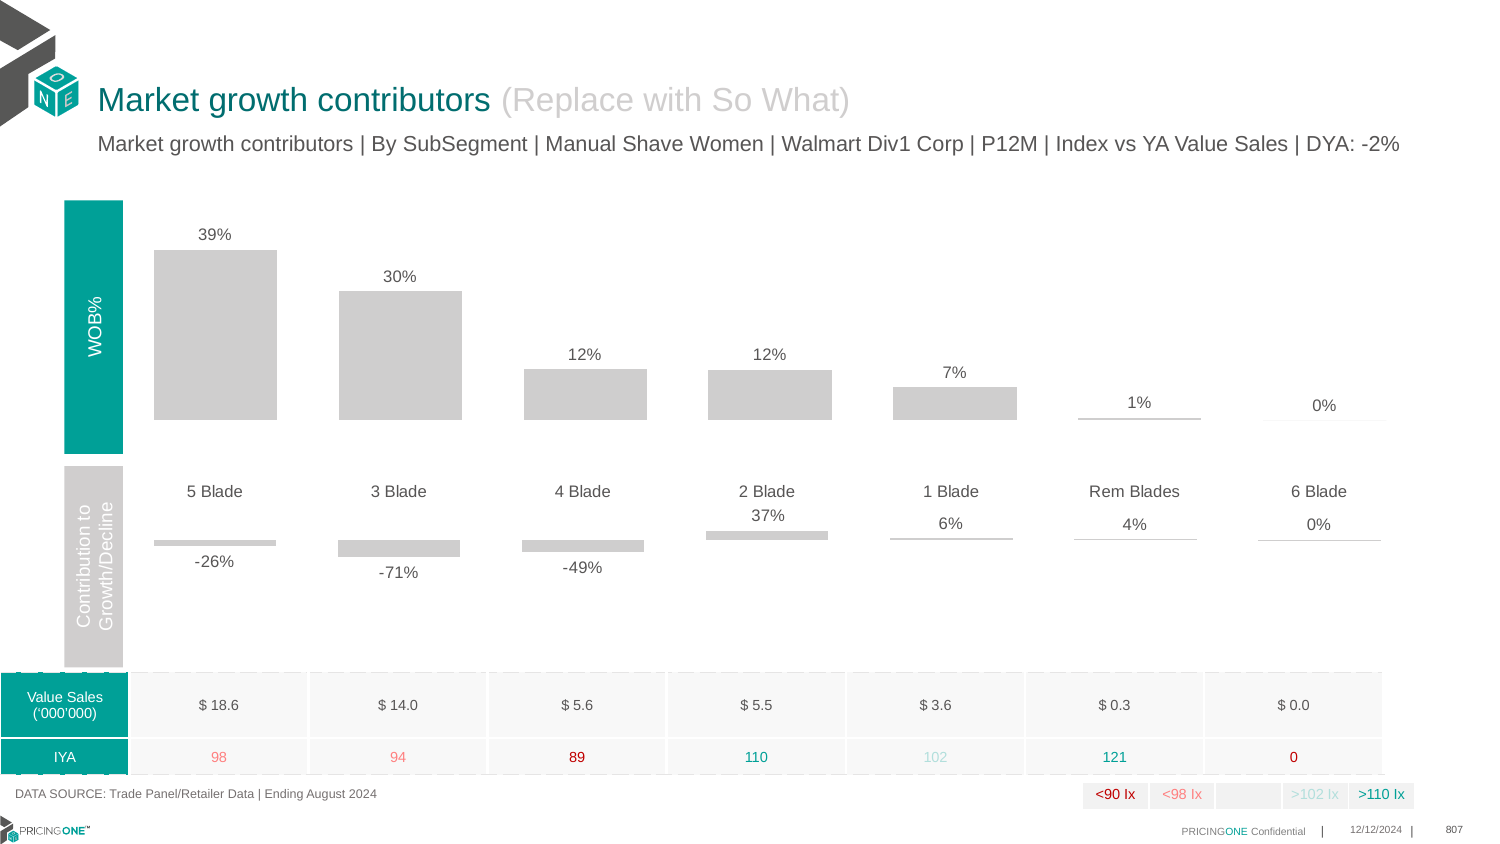

# Market growth contributors (Replace with So What)
Market growth contributors | By SubSegment | Manual Shave Women | Walmart Div1 Corp | P12M | Index vs YA Value Sales | DYA: -2%

### Chart

| Category | WoB % |
|---|---|
| 5 Blade | 0.39122313368674444 |
| 3 Blade | 0.29543866318137685 |
| 4 Blade | 0.11726758847160772 |
| 2 Blade | 0.11533623747961494 |
| 1 Blade | 0.07495269791497089 |
| Rem Blades | 0.005781468828435224 |
| 6 Blade | 0.0 |
WOB%

### Chart

| Category | Growth Contribution |
|---|---|
| 5 Blade | -0.25904572505292495 |
| 3 Blade | -0.7108941068703201 |
| 4 Blade | -0.48962537054912136 |
| 2 Blade | 0.36645611072238987 |
| 1 Blade | 0.057271564951834206 |
| Rem Blades | 0.03583006732916697 |
| 6 Blade | 7.459468975322585e-06 |
Contribution to Growth/Decline
| Value Sales (‘000’000) | $ 18.6 | $ 14.0 | $ 5.6 | $ 5.5 | $ 3.6 | $ 0.3 | $ 0.0 |
| --- | --- | --- | --- | --- | --- | --- | --- |
| IYA | 98 | 94 | 89 | 110 | 102 | 121 | 0 |
DATA SOURCE: Trade Panel/Retailer Data | Ending August 2024
| <90 Ix | <98 Ix |  | >102 Ix | >110 Ix |
| --- | --- | --- | --- | --- |

12/12/2024
807